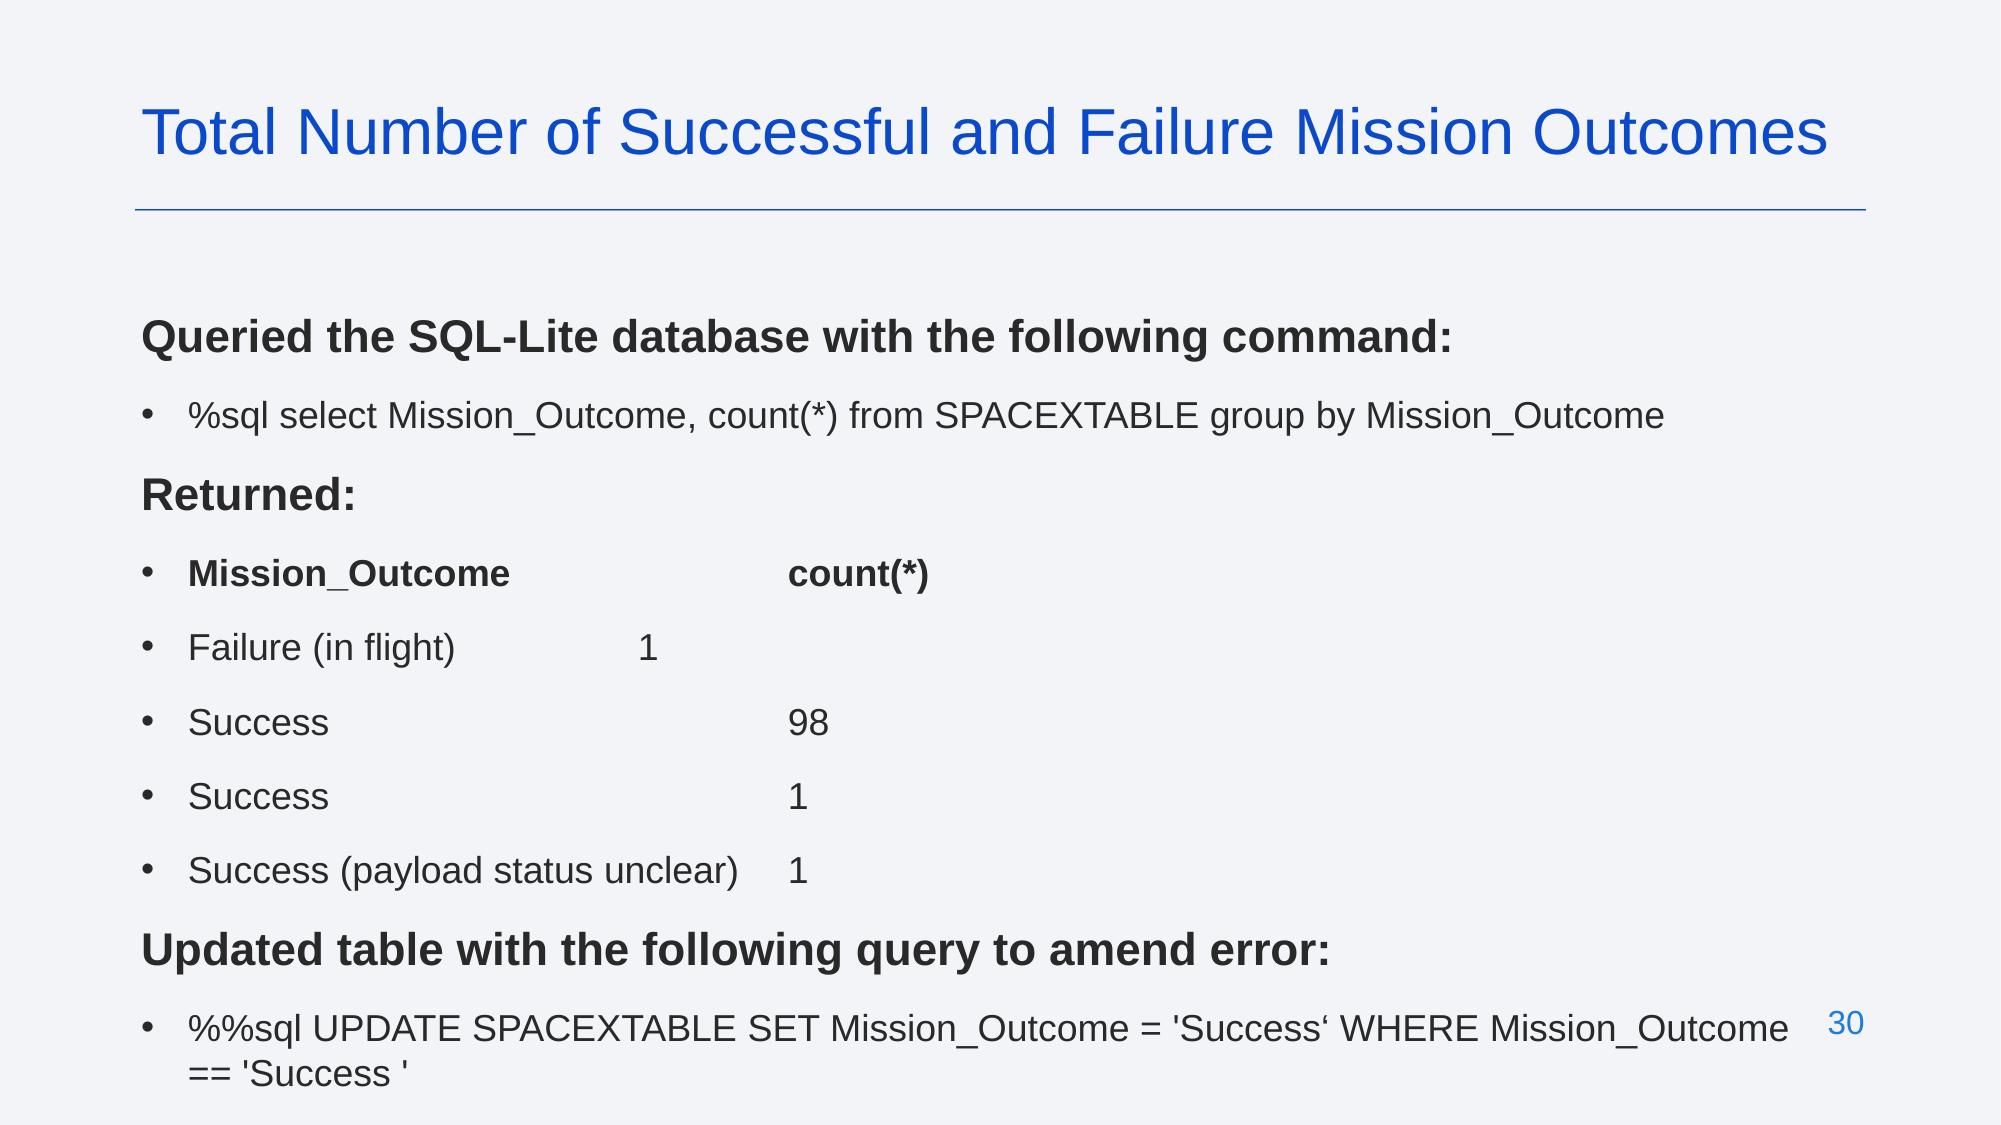

Total Number of Successful and Failure Mission Outcomes
Queried the SQL-Lite database with the following command:
%sql select Mission_Outcome, count(*) from SPACEXTABLE group by Mission_Outcome
Returned:
Mission_Outcome 		count(*)
Failure (in flight) 		1
Success 			98
Success 			1
Success (payload status unclear) 	1
Updated table with the following query to amend error:
%%sql UPDATE SPACEXTABLE SET Mission_Outcome = 'Success‘ WHERE Mission_Outcome == 'Success '

30